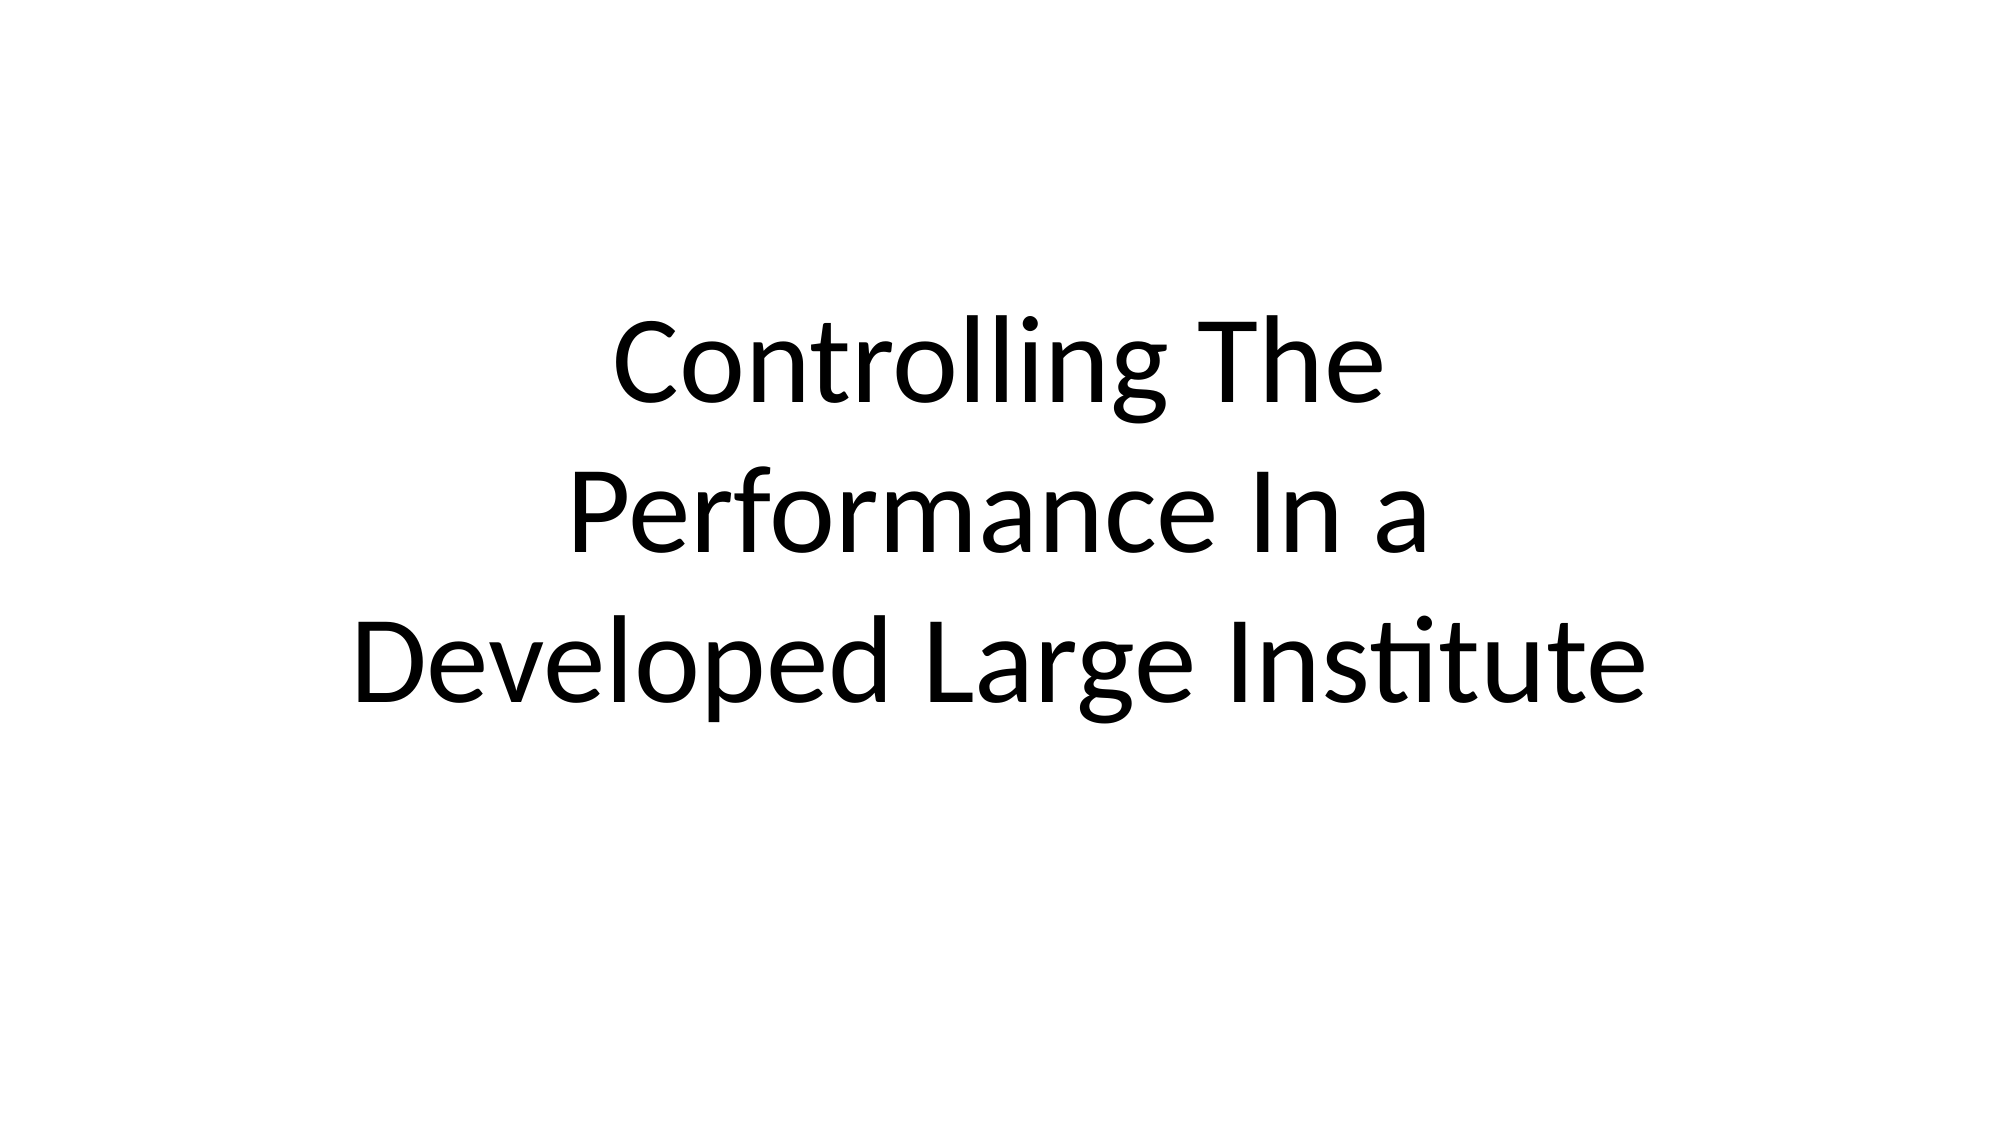

Controlling The Performance In a Developed Large Institute